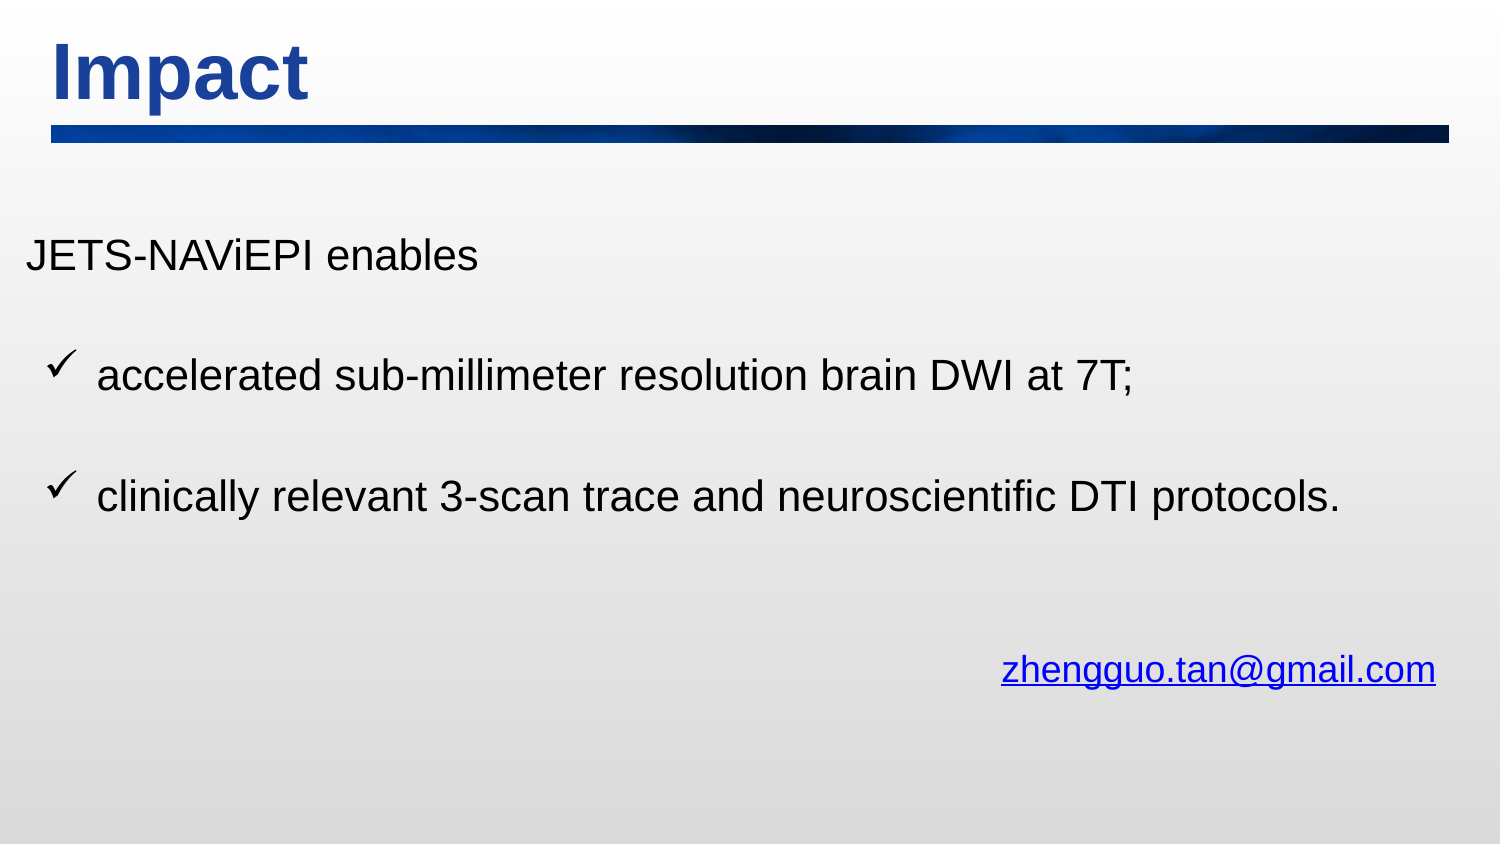

# Impact

JETS-NAViEPI enables

accelerated sub-millimeter resolution brain DWI at 7T;

clinically relevant 3-scan trace and neuroscientific DTI protocols.
zhengguo.tan@gmail.com